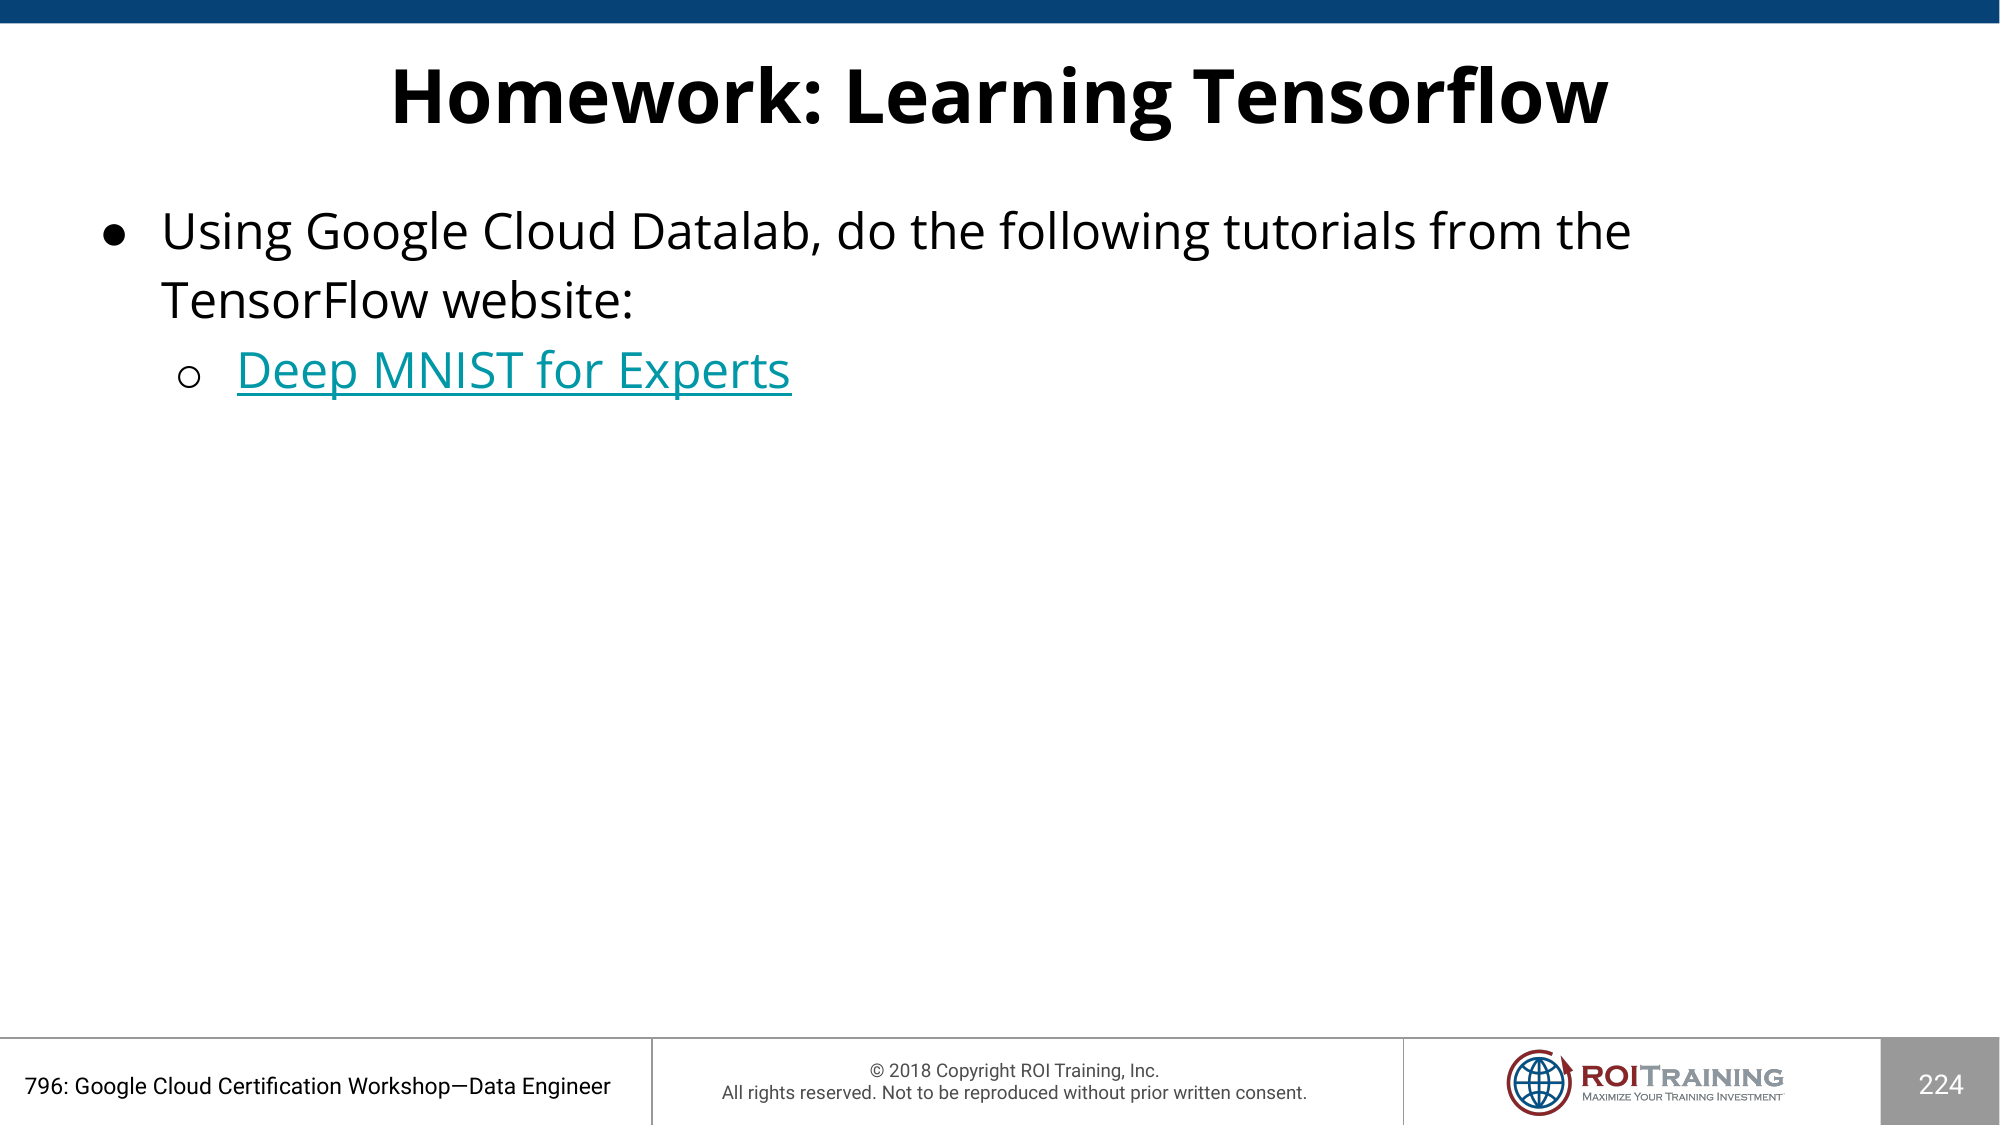

# Homework: Learning Tensorflow
Using Google Cloud Datalab, do the following tutorials from the TensorFlow website:
Deep MNIST for Experts